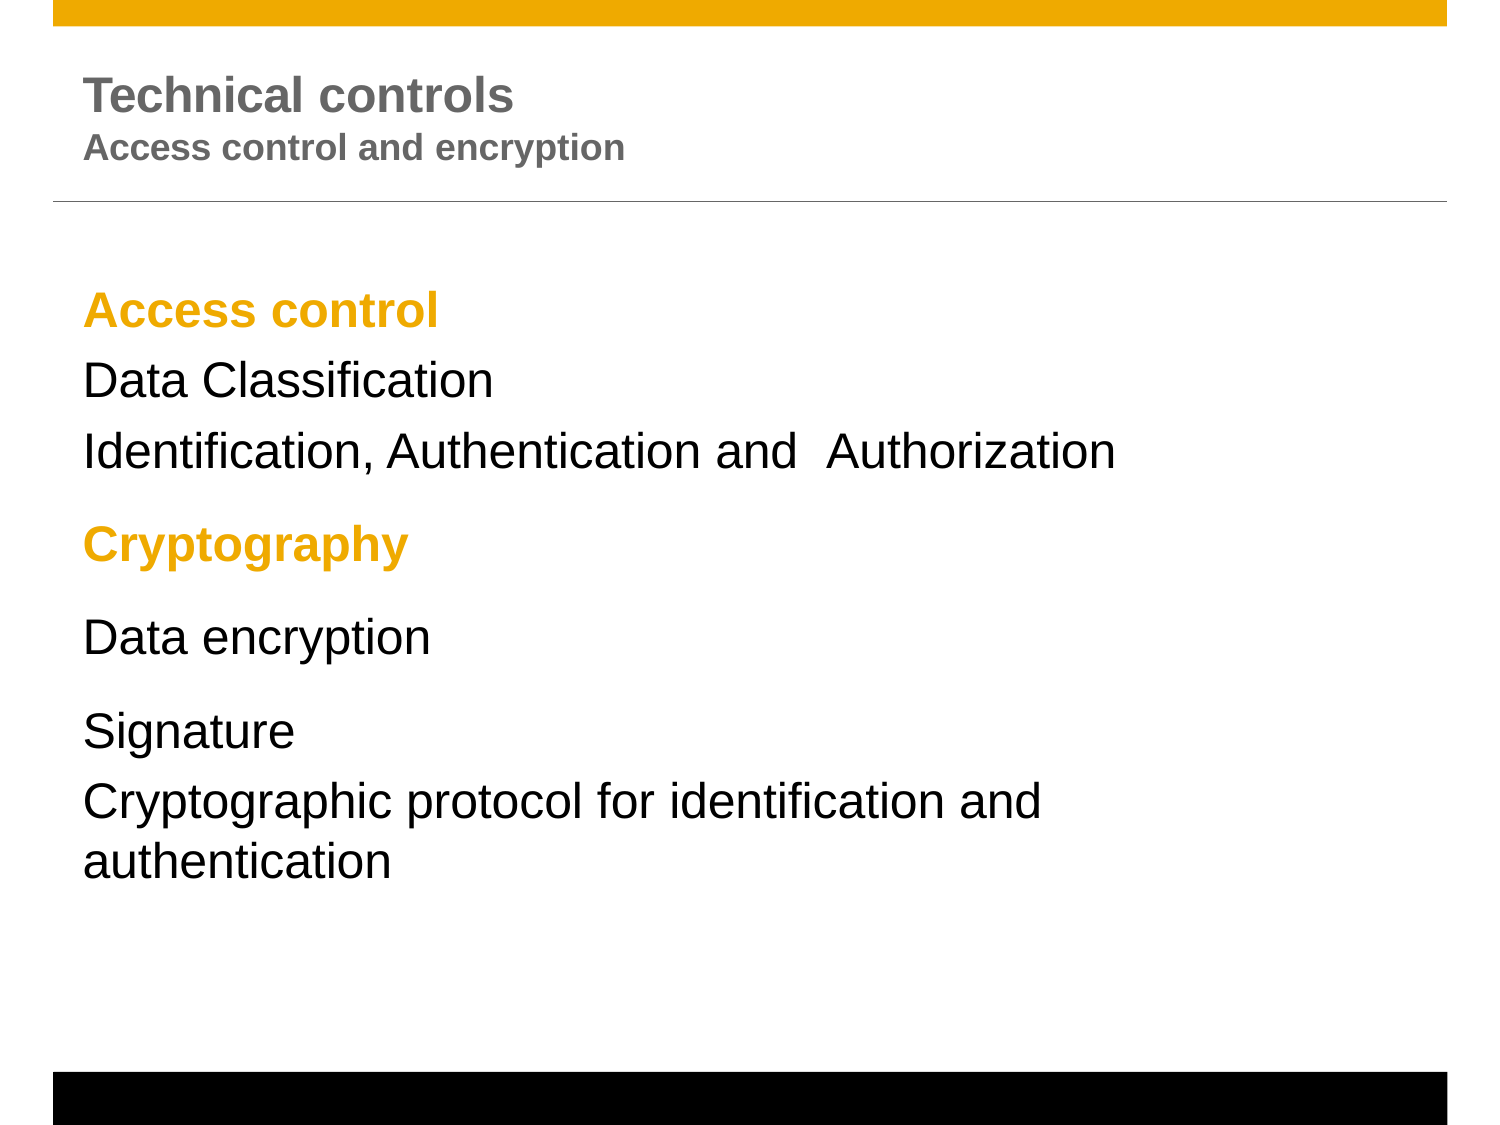

# Technical controls
Access control and encryption

Access control
Data Classification
Identification, Authentication and  Authorization
Cryptography
Data encryption
Signature
Cryptographic protocol for identification and  authentication

©  2011 SAP AG. All rights reserved.